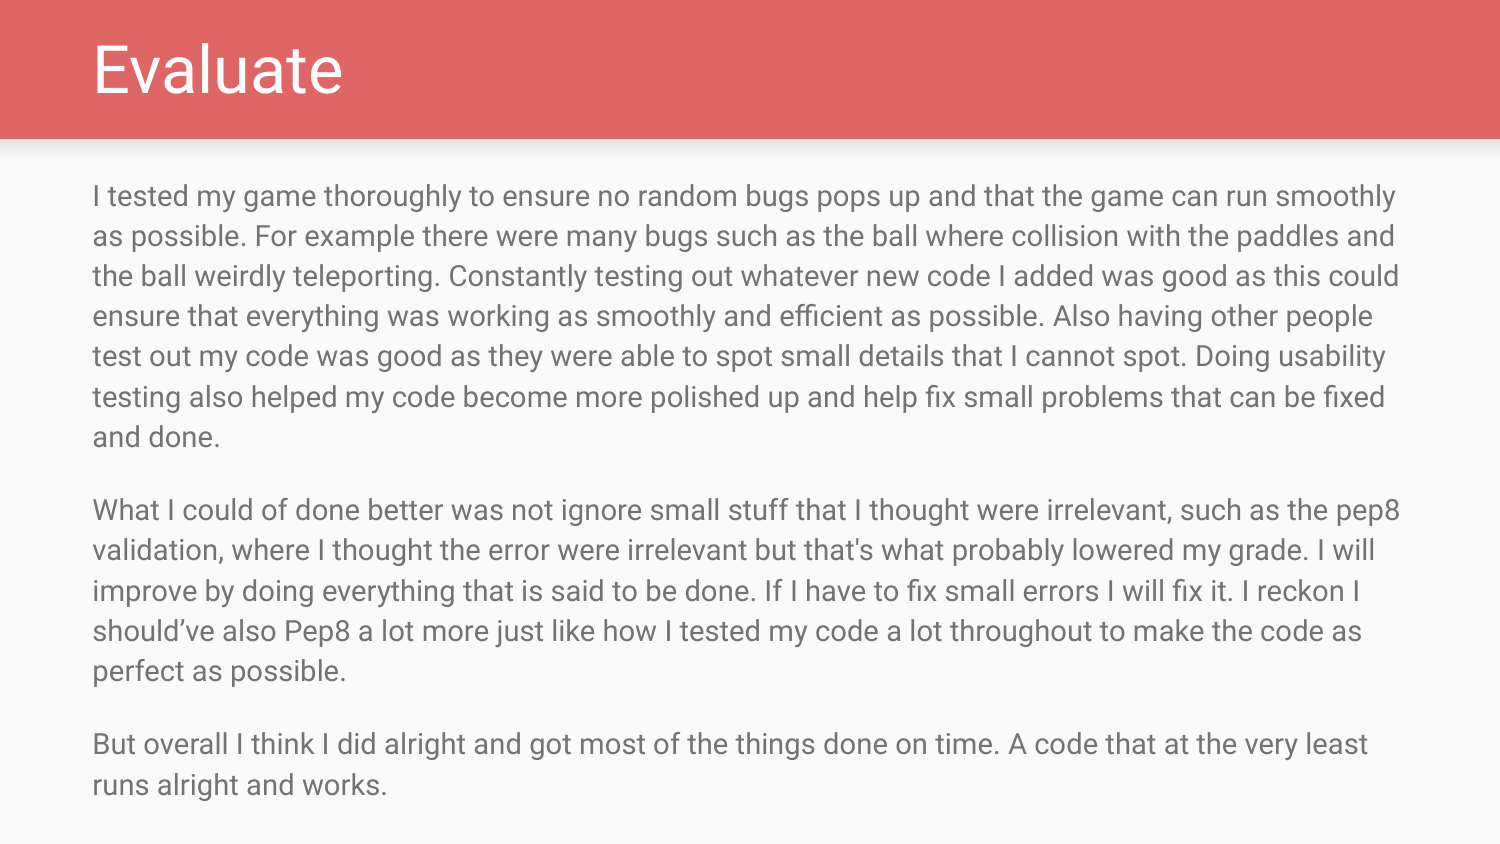

# Evaluate
I tested my game thoroughly to ensure no random bugs pops up and that the game can run smoothly as possible. For example there were many bugs such as the ball where collision with the paddles and the ball weirdly teleporting. Constantly testing out whatever new code I added was good as this could ensure that everything was working as smoothly and efficient as possible. Also having other people test out my code was good as they were able to spot small details that I cannot spot. Doing usability testing also helped my code become more polished up and help fix small problems that can be fixed and done.
What I could of done better was not ignore small stuff that I thought were irrelevant, such as the pep8 validation, where I thought the error were irrelevant but that's what probably lowered my grade. I will improve by doing everything that is said to be done. If I have to fix small errors I will fix it. I reckon I should’ve also Pep8 a lot more just like how I tested my code a lot throughout to make the code as perfect as possible.
But overall I think I did alright and got most of the things done on time. A code that at the very least runs alright and works.